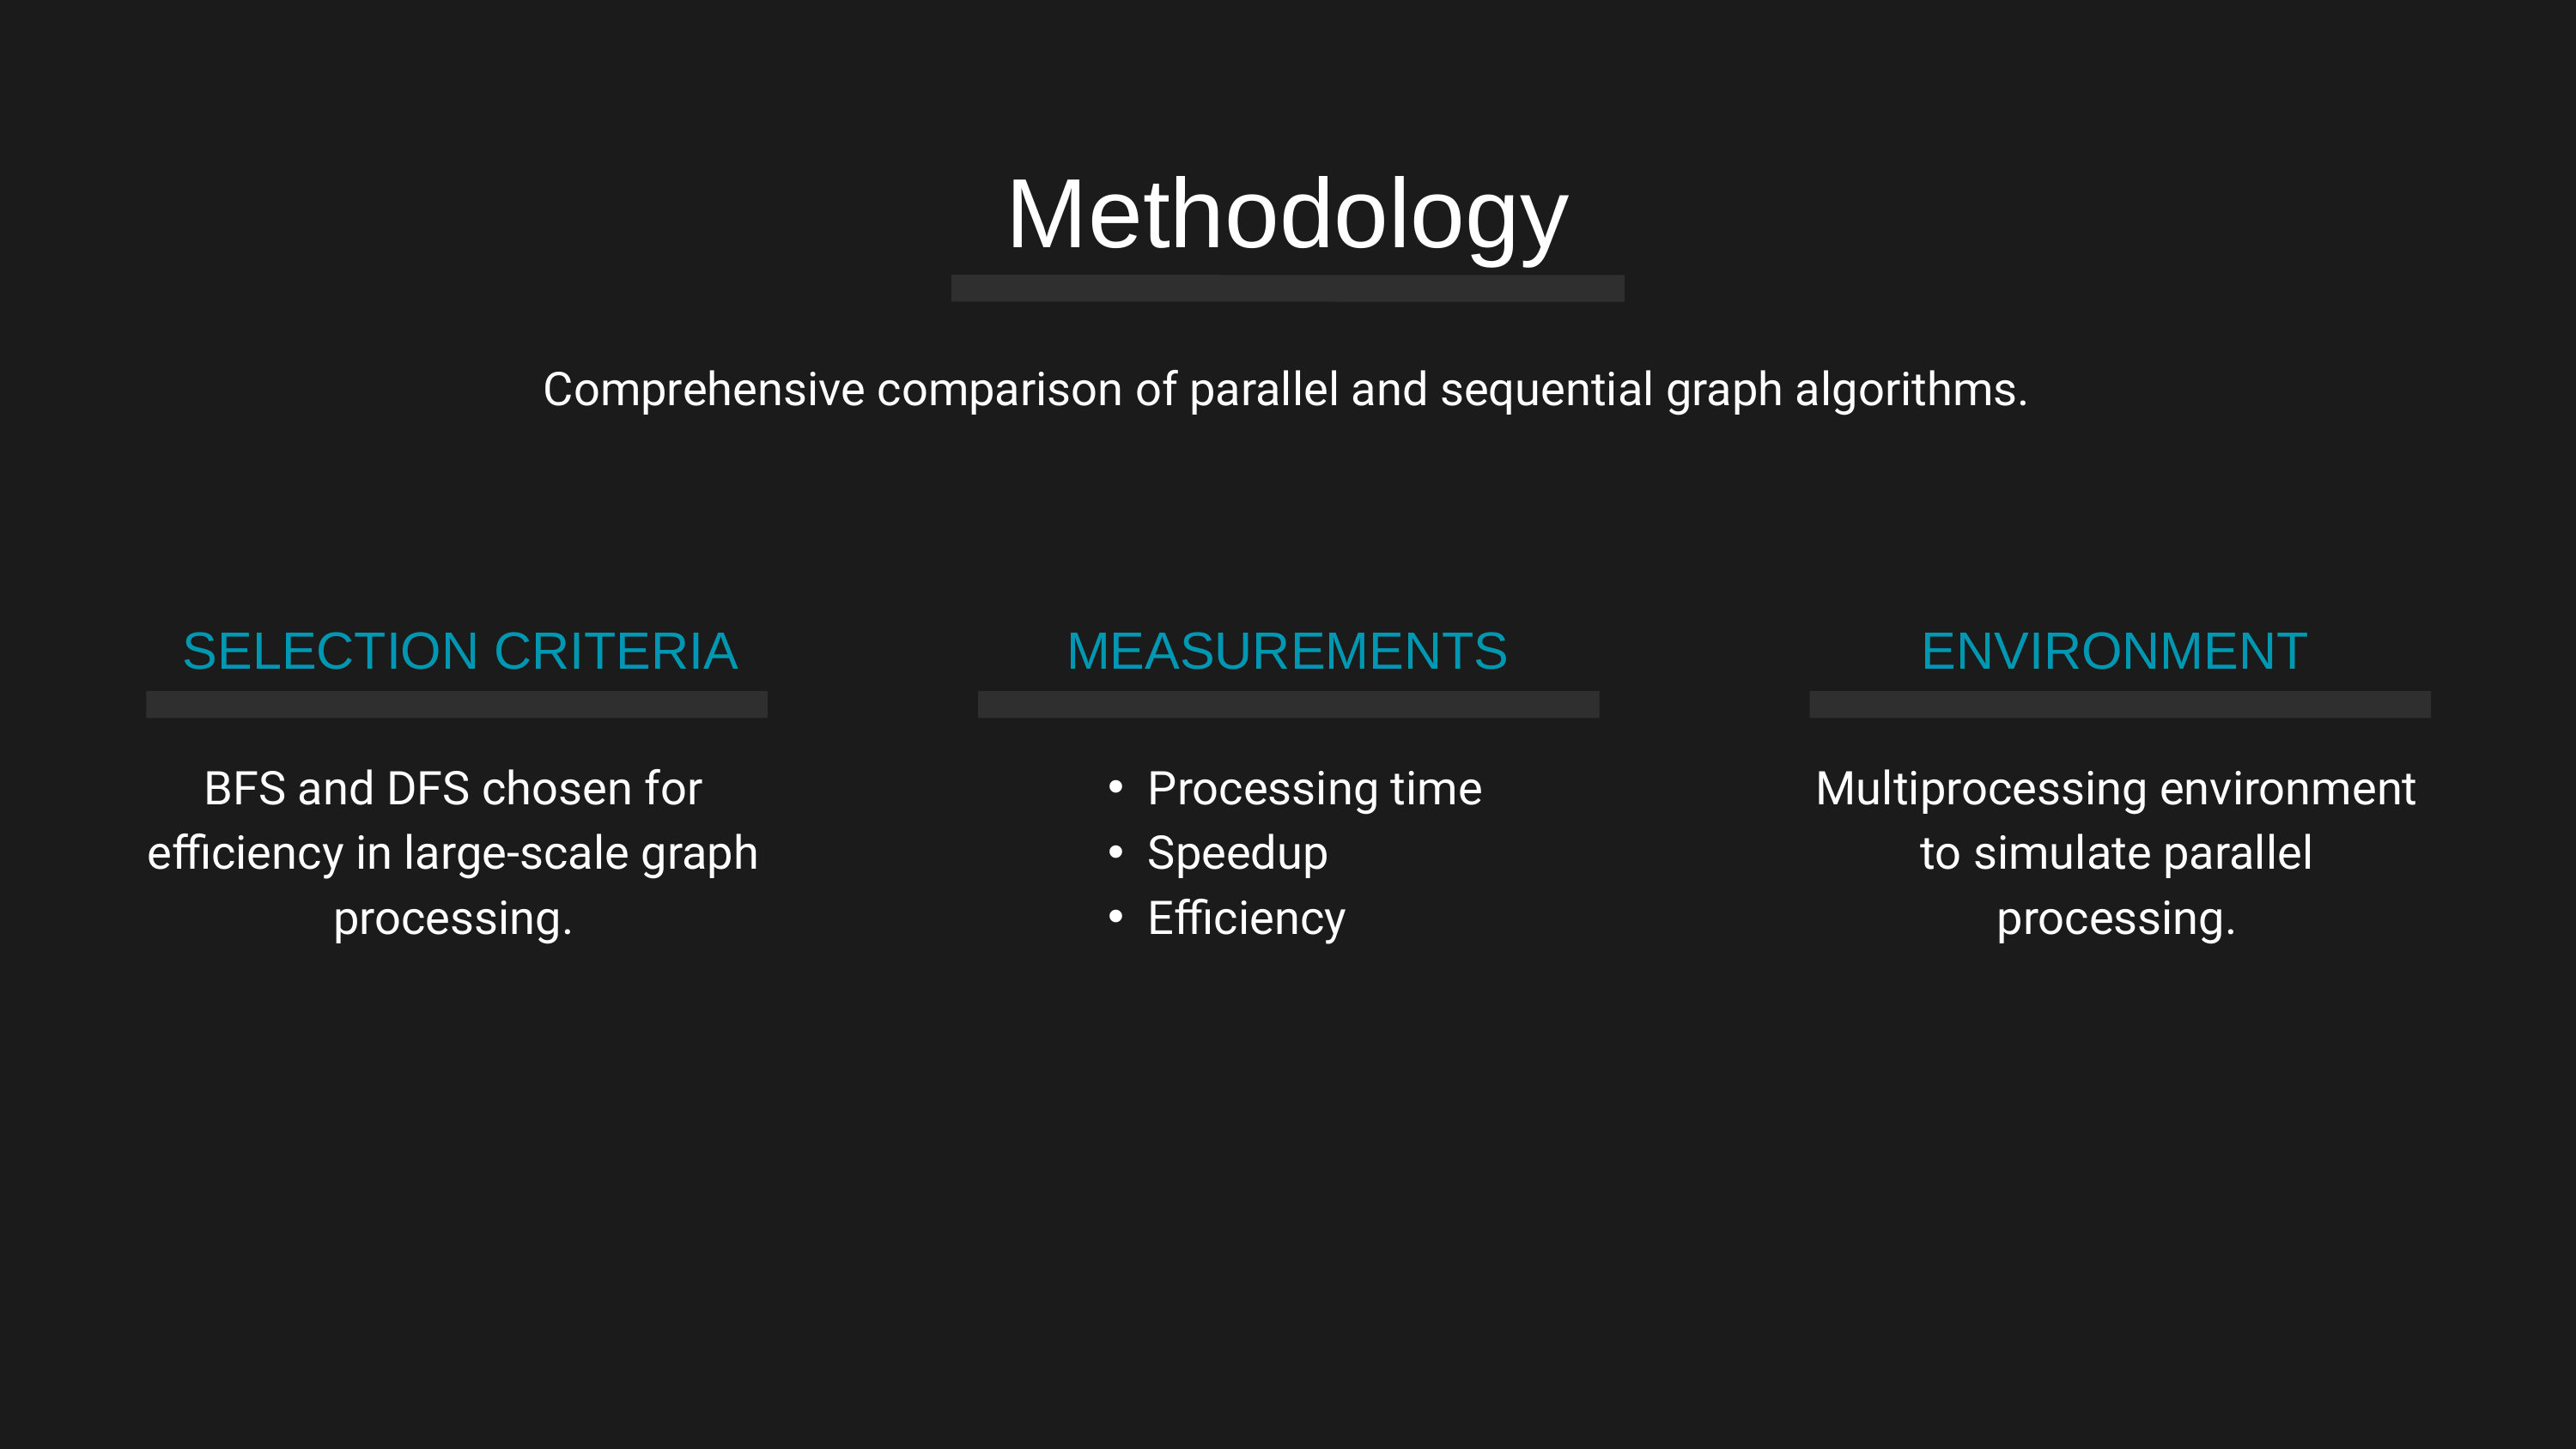

Methodology

Comprehensive comparison of parallel and sequential graph algorithms.
SELECTION CRITERIA
MEASUREMENTS
ENVIRONMENT

BFS and DFS chosen for efficiency in large-scale graph processing.
Processing time
Speedup
Efficiency
Multiprocessing environment to simulate parallel processing.